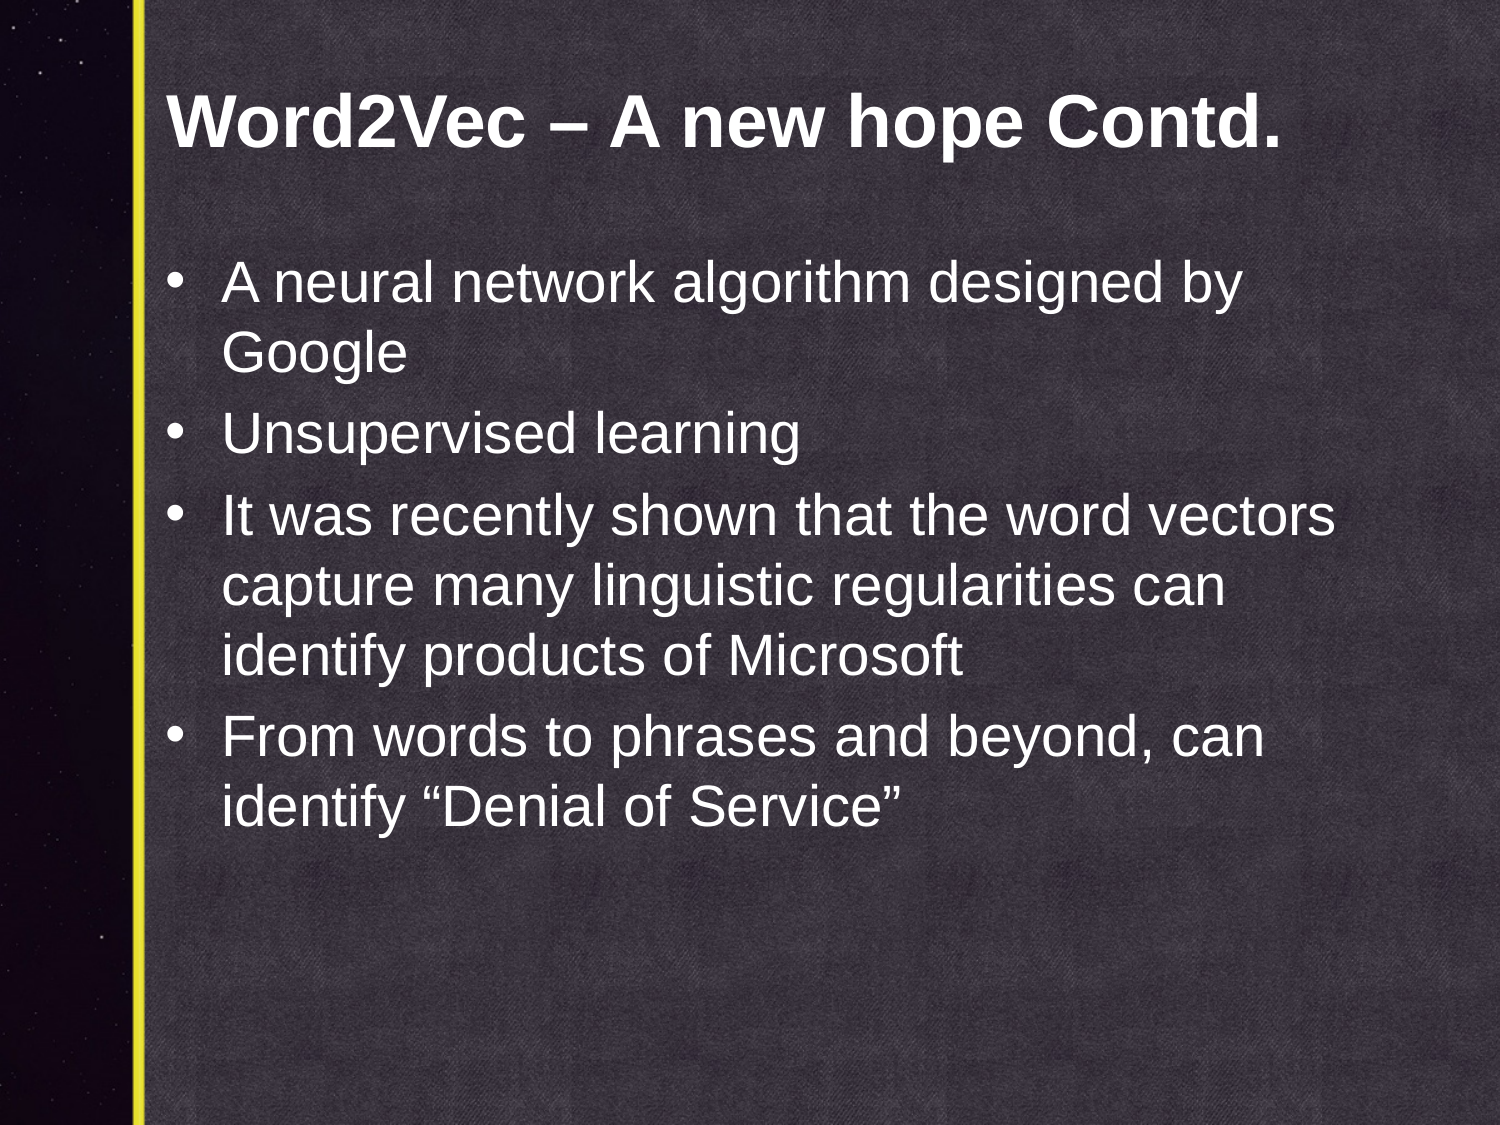

# Word2Vec – A new hope Contd.
A neural network algorithm designed by Google
Unsupervised learning
It was recently shown that the word vectors capture many linguistic regularities can identify products of Microsoft
From words to phrases and beyond, can identify “Denial of Service”